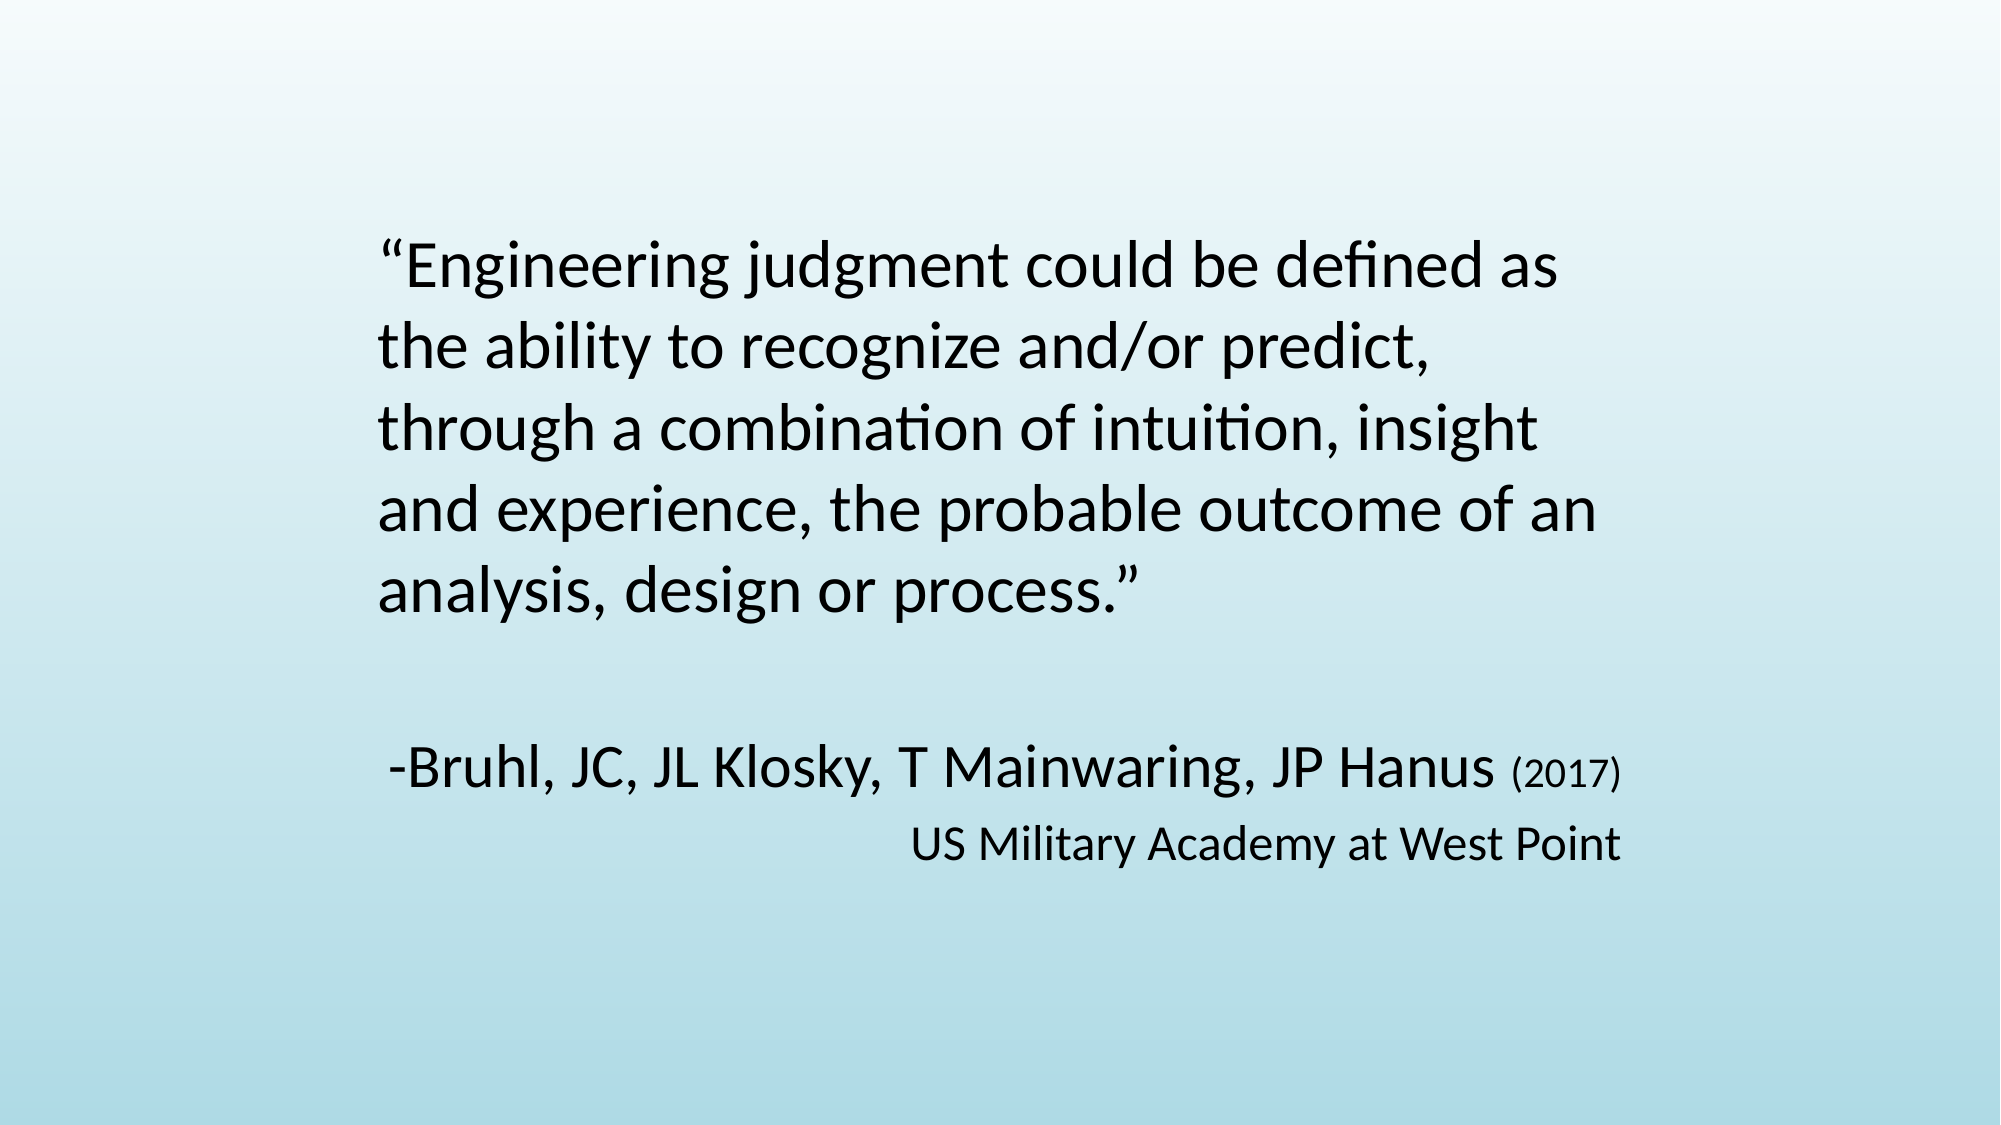

“Engineering judgment could be defined as the ability to recognize and/or predict, through a combination of intuition, insight and experience, the probable outcome of an analysis, design or process.”

-Bruhl, JC, JL Klosky, T Mainwaring, JP Hanus (2017)
US Military Academy at West Point